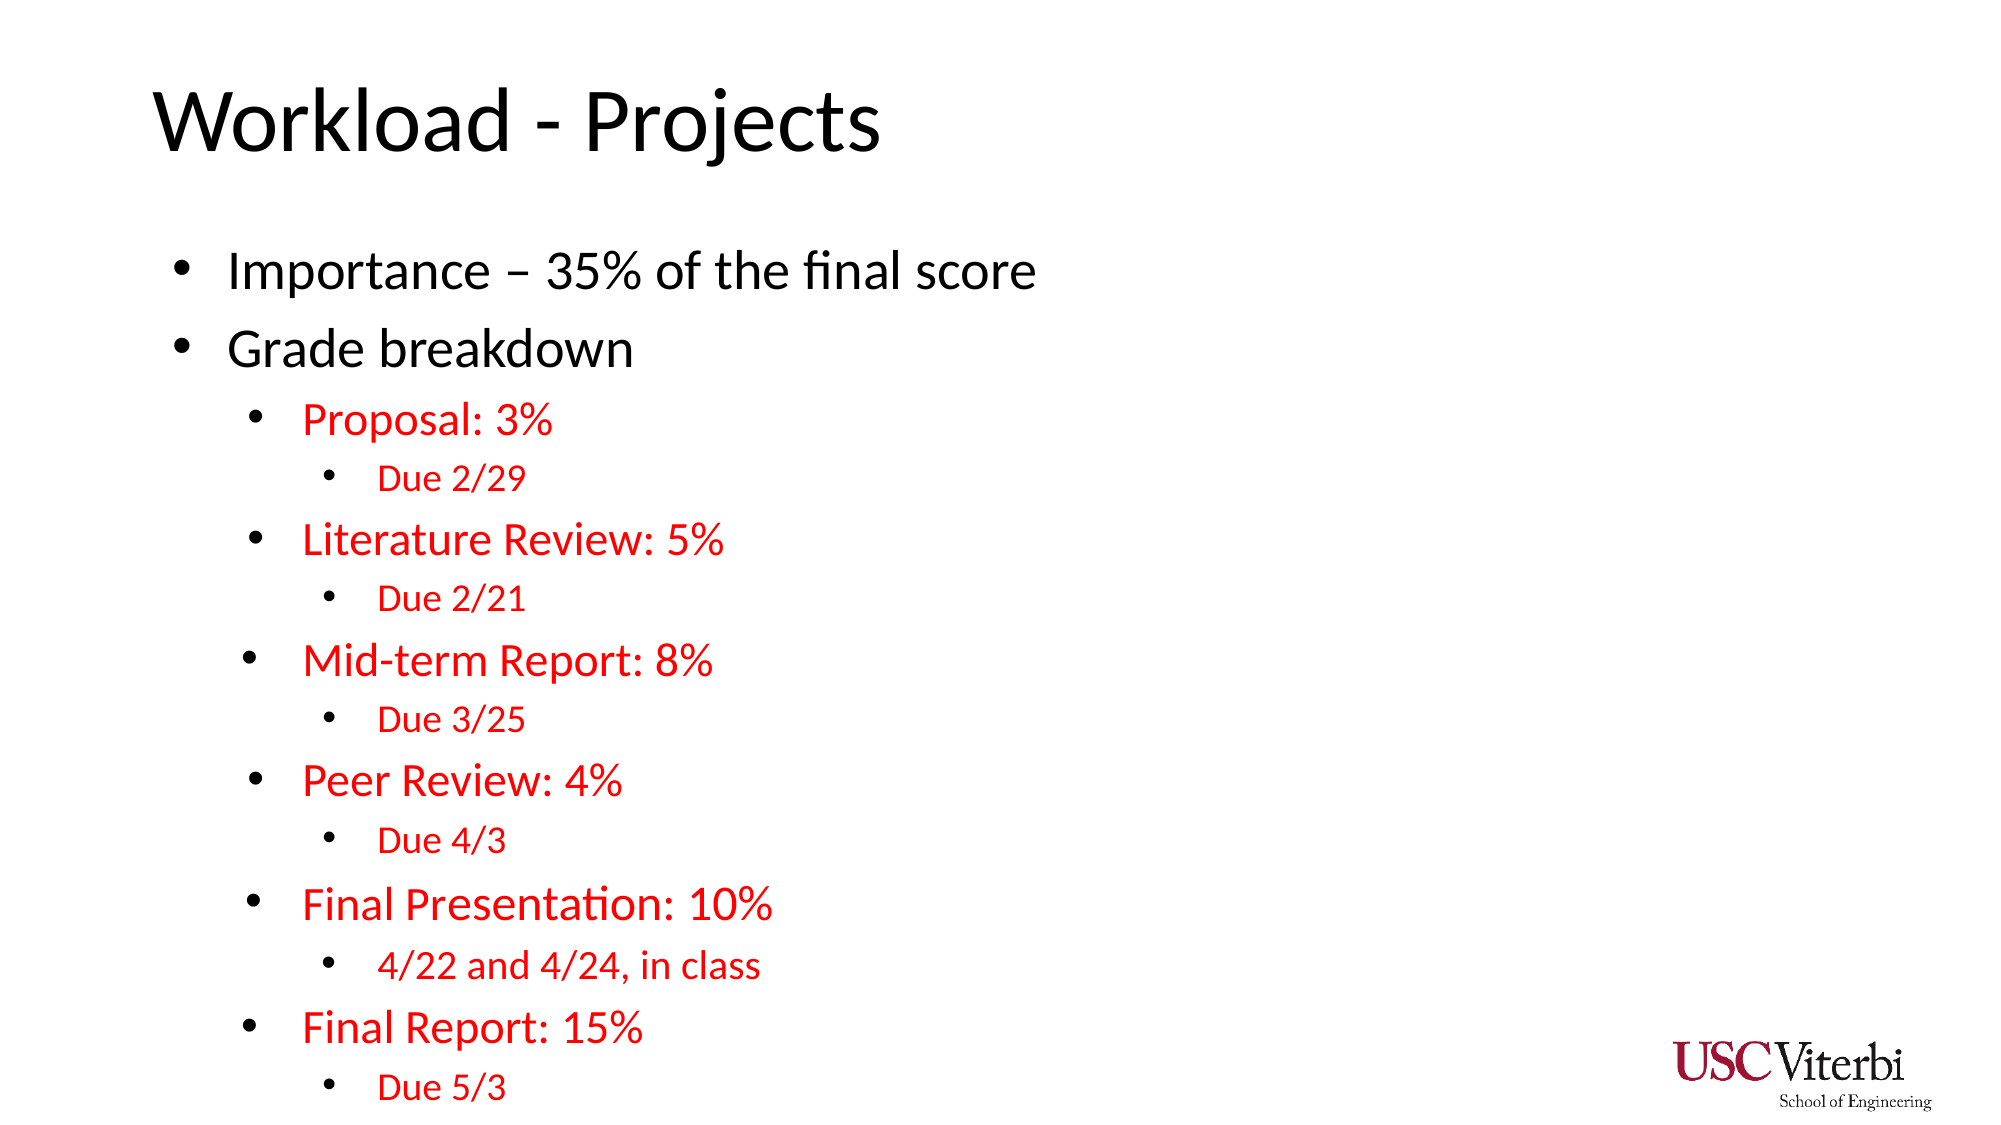

# Workload - Projects
Importance – 35% of the final score
Grade breakdown
Proposal: 3%
Due 2/29
Literature Review: 5%
Due 2/21
Mid-term Report: 8%
Due 3/25
Peer Review: 4%
Due 4/3
Final Presentation: 10%
4/22 and 4/24, in class
Final Report: 15%
Due 5/3